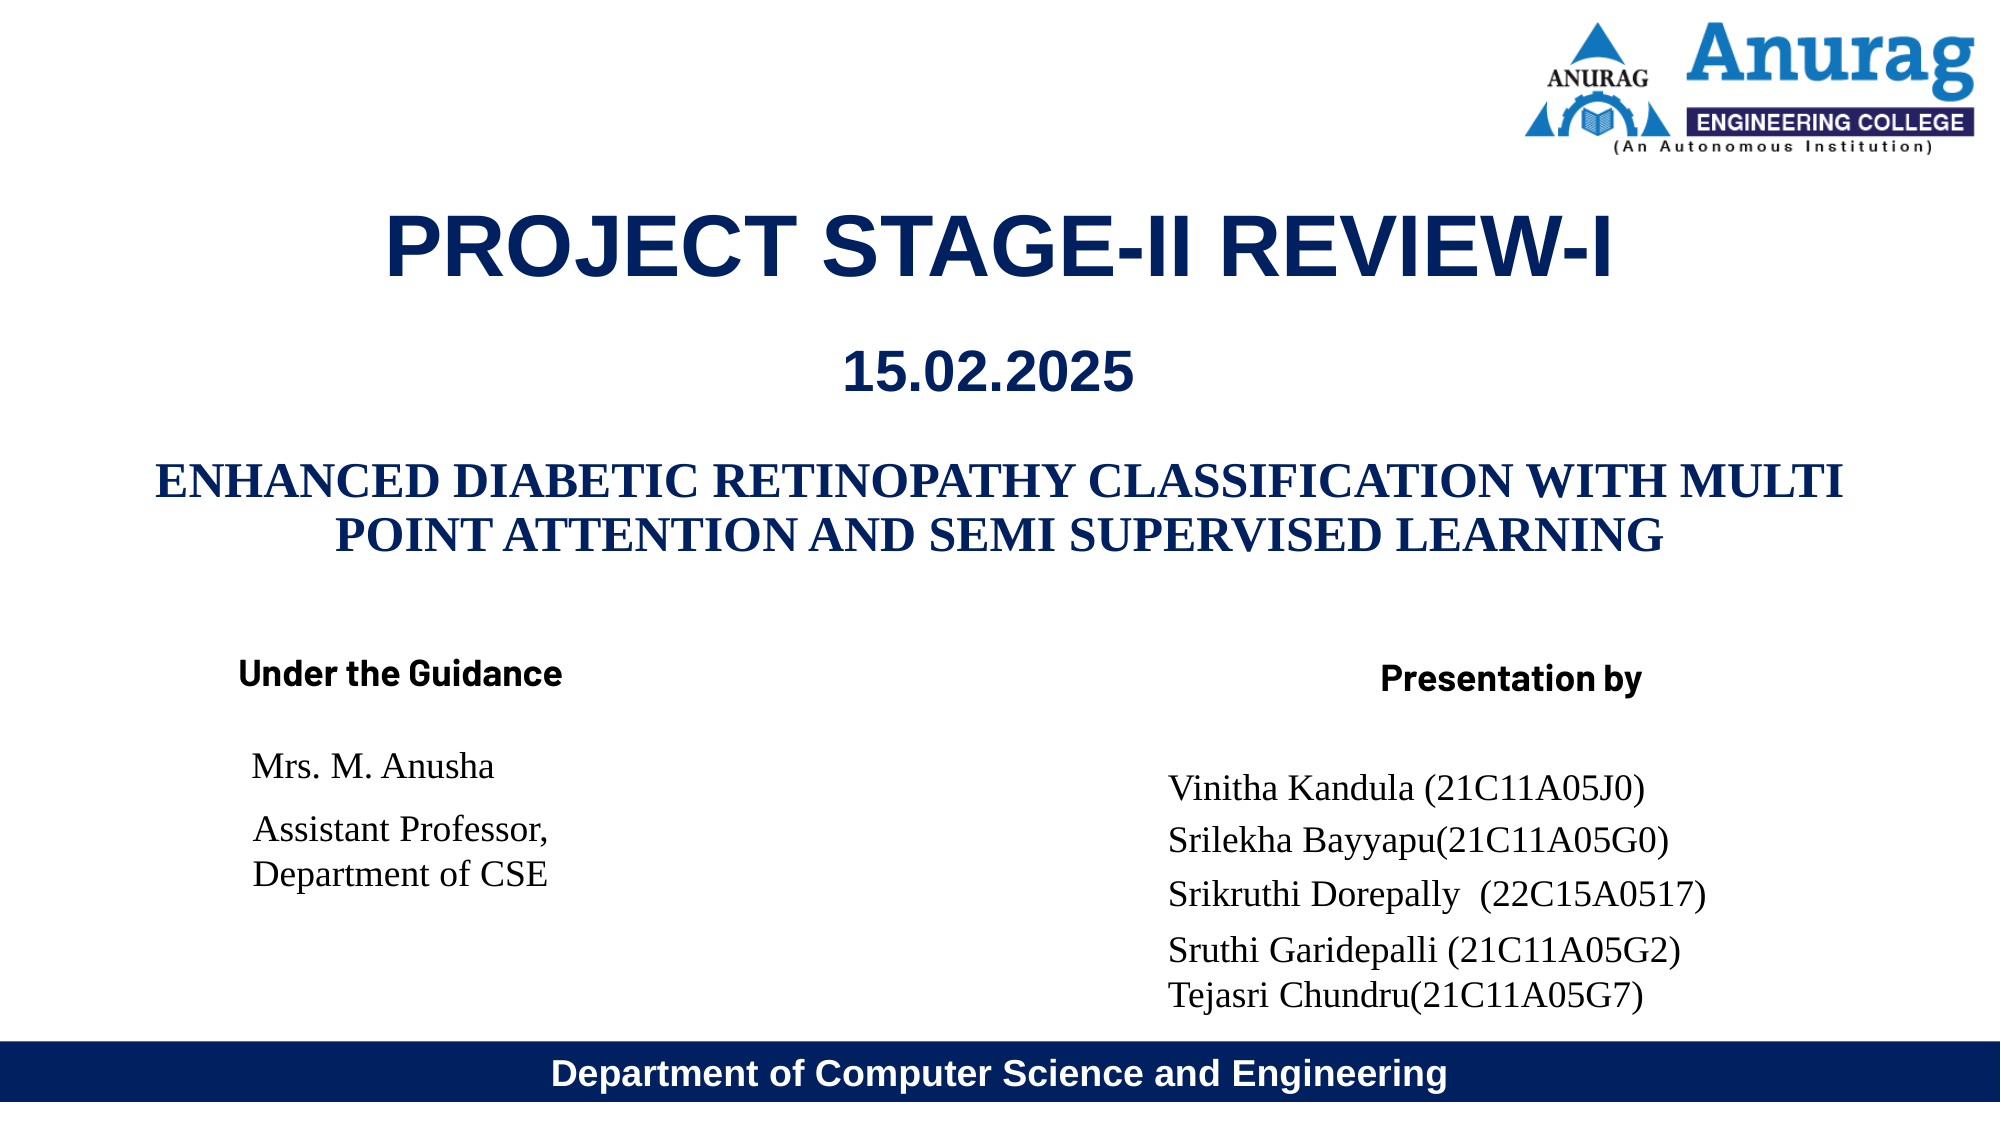

PROJECT STAGE-II REVIEW-I
15.02.2025
# ENHANCED DIABETIC RETINOPATHY CLASSIFICATION WITH MULTI POINT ATTENTION AND SEMI SUPERVISED LEARNING
Under the Guidance
Presentation by
       Mrs. M. Anusha
Vinitha Kandula (21C11A05J0)
Assistant Professor,
Department of CSE
Srilekha Bayyapu(21C11A05G0)
Srikruthi Dorepally  (22C15A0517)
Sruthi Garidepalli (21C11A05G2)
Tejasri Chundru(21C11A05G7)
Department of Computer Science and Engineering
1